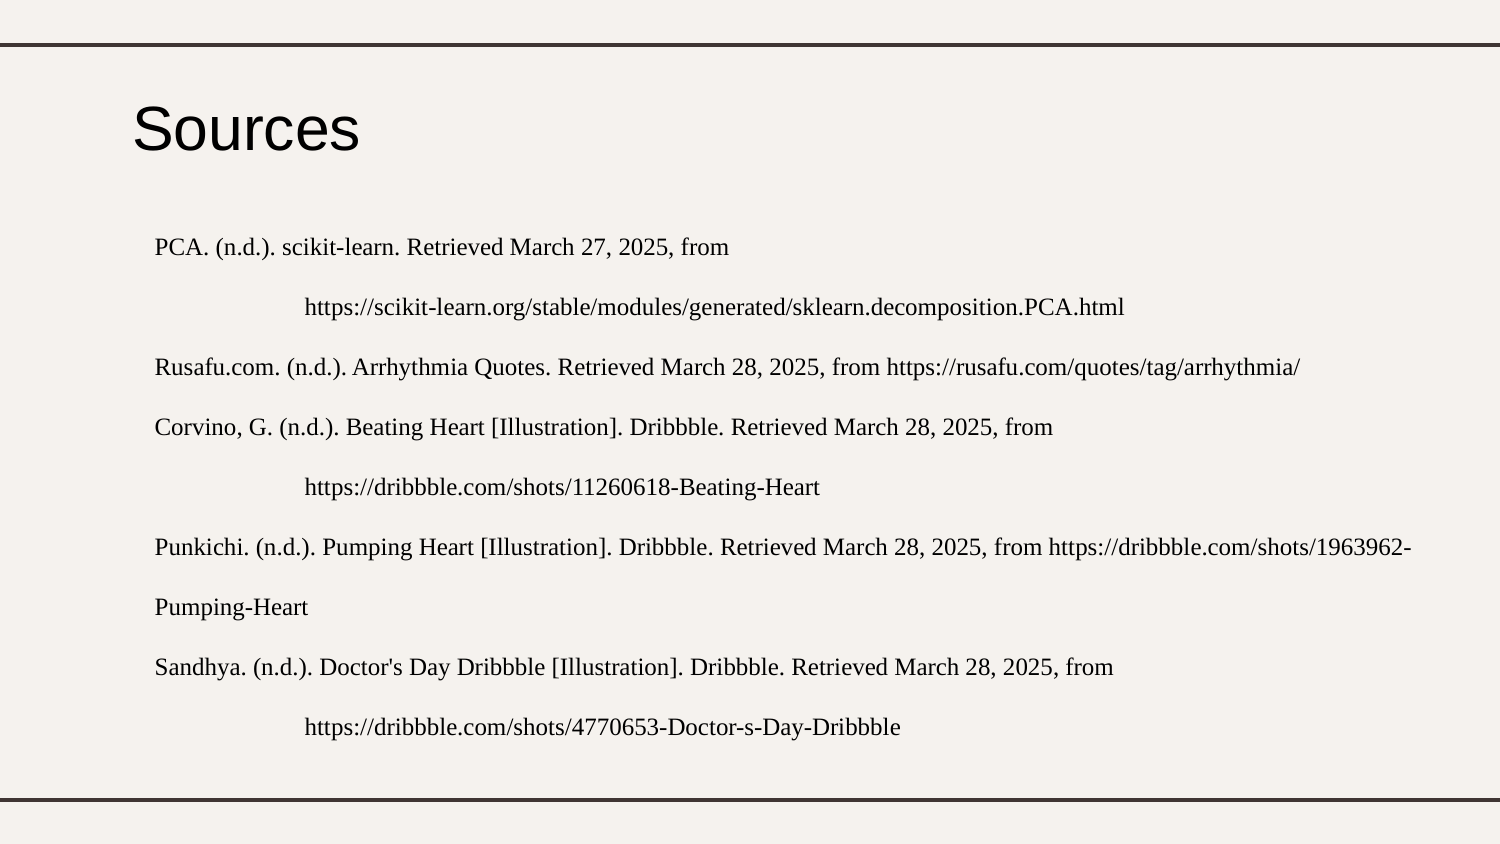

Sources
PCA. (n.d.). scikit-learn. Retrieved March 27, 2025, from
	https://scikit-learn.org/stable/modules/generated/sklearn.decomposition.PCA.html
Rusafu.com. (n.d.). Arrhythmia Quotes. Retrieved March 28, 2025, from https://rusafu.com/quotes/tag/arrhythmia/​
Corvino, G. (n.d.). Beating Heart [Illustration]. Dribbble. Retrieved March 28, 2025, from
	https://dribbble.com/shots/11260618-Beating-Heart​
Punkichi. (n.d.). Pumping Heart [Illustration]. Dribbble. Retrieved March 28, 2025, from https://dribbble.com/shots/1963962-Pumping-Heart​
Sandhya. (n.d.). Doctor's Day Dribbble [Illustration]. Dribbble. Retrieved March 28, 2025, from
	https://dribbble.com/shots/4770653-Doctor-s-Day-Dribbble​